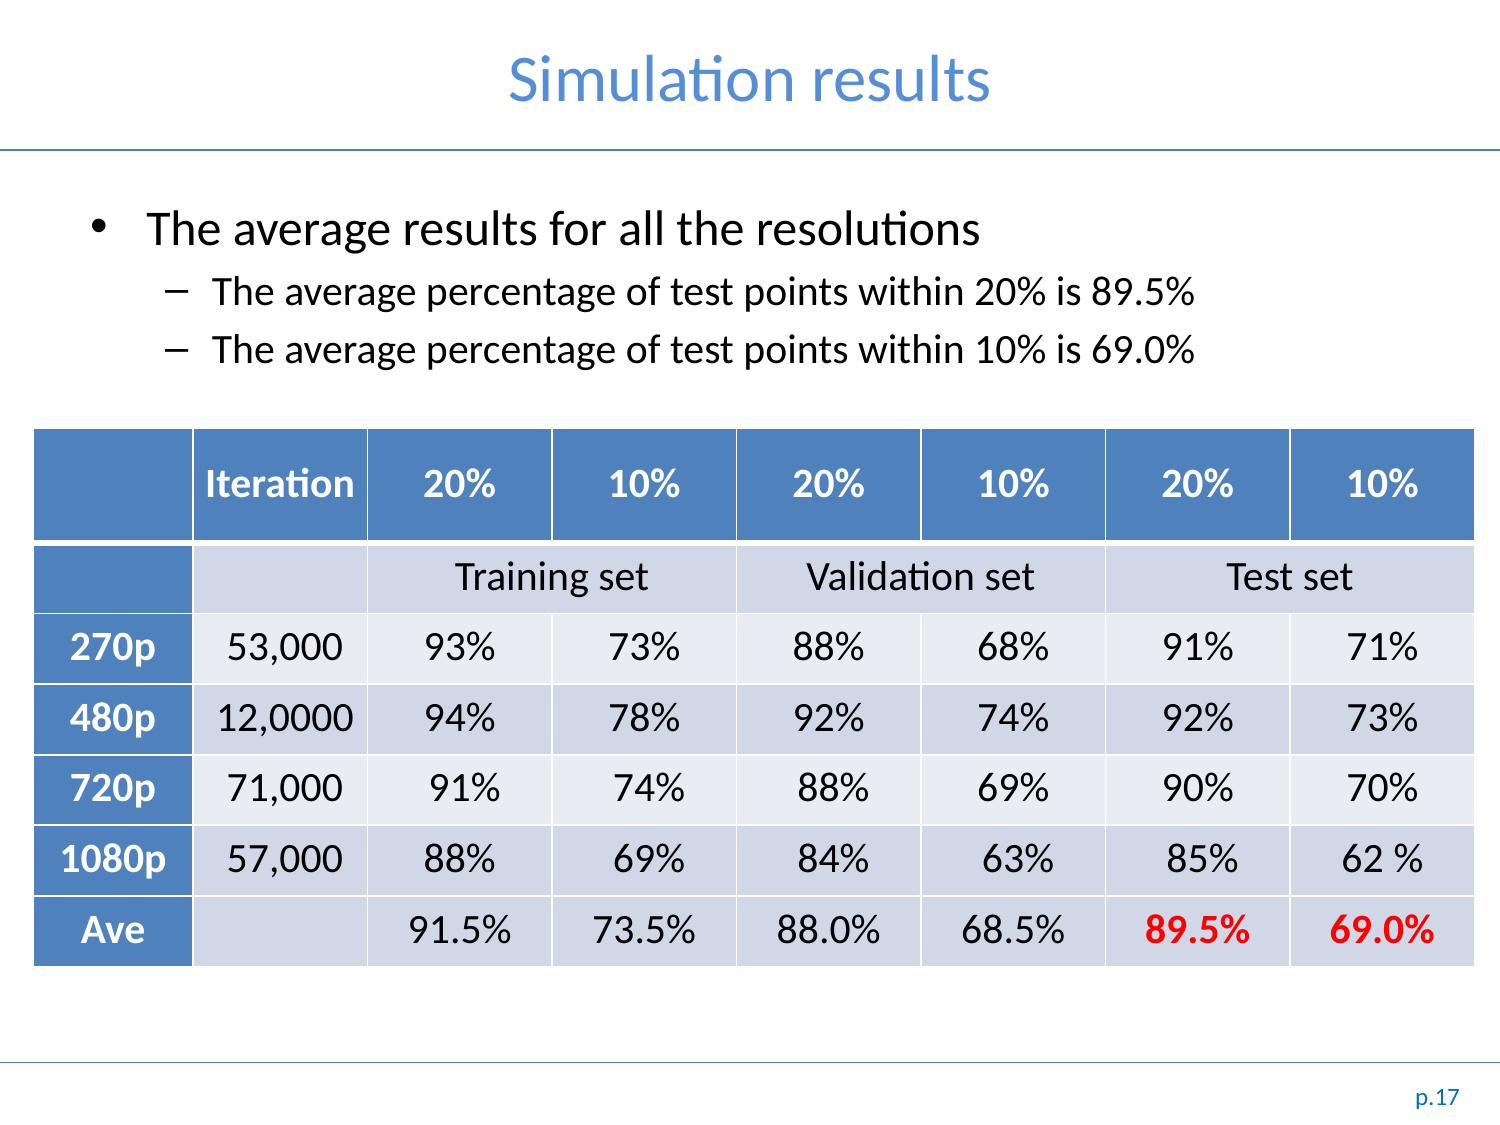

# Simulation results
The average results for all the resolutions
The average percentage of test points within 20% is 89.5%
The average percentage of test points within 10% is 69.0%
|  | Iteration | 20% | 10% | 20% | 10% | 20% | 10% |
| --- | --- | --- | --- | --- | --- | --- | --- |
|  |  | Training set |  | Validation set |  | Test set |  |
| 270p | 53,000 | 93% | 73% | 88% | 68% | 91% | 71% |
| 480p | 12,0000 | 94% | 78% | 92% | 74% | 92% | 73% |
| 720p | 71,000 | 91% | 74% | 88% | 69% | 90% | 70% |
| 1080p | 57,000 | 88% | 69% | 84% | 63% | 85% | 62 % |
| Ave |  | 91.5% | 73.5% | 88.0% | 68.5% | 89.5% | 69.0% |
p.17